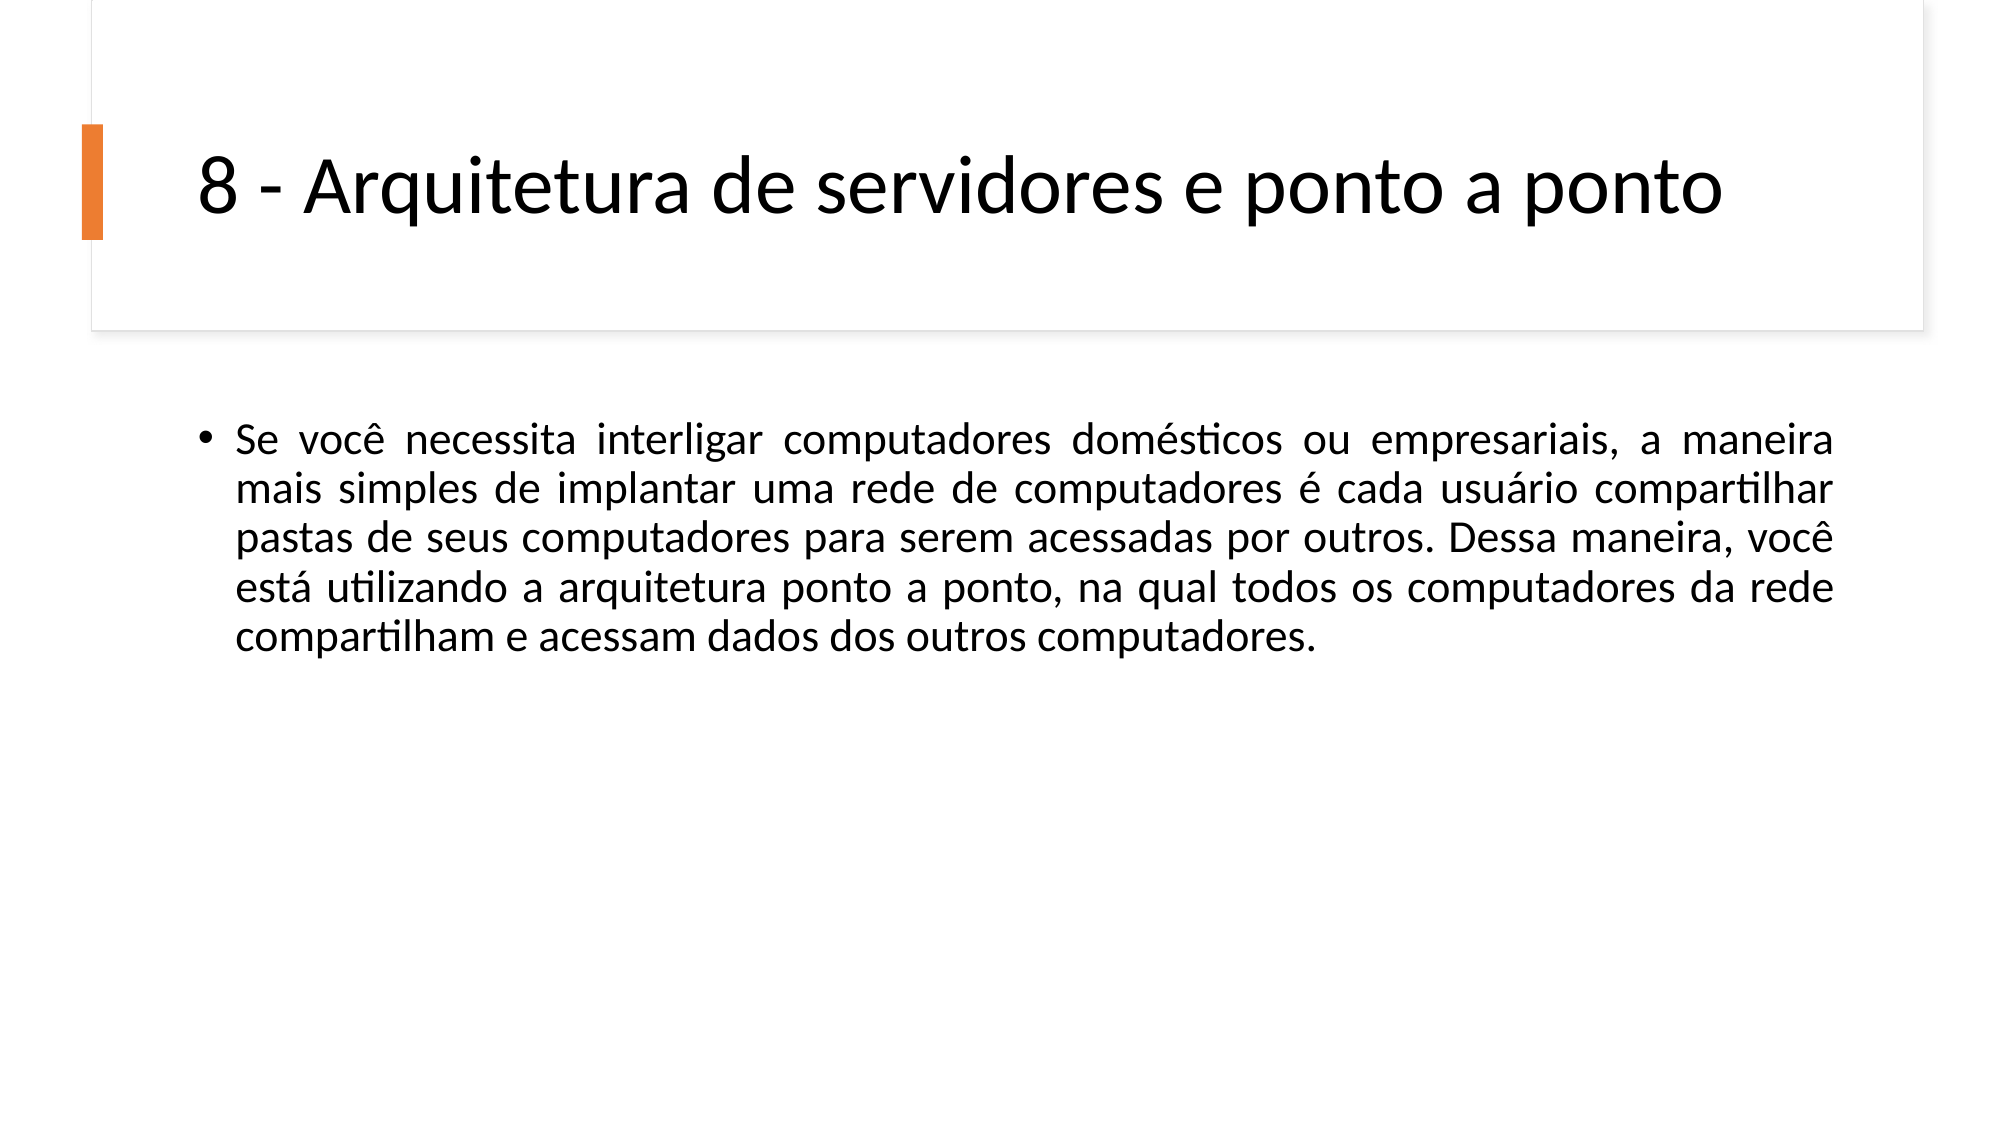

# 8 - Arquitetura de servidores e ponto a ponto

Se você necessita interligar computadores domésticos ou empresariais, a maneira mais simples de implantar uma rede de computadores é cada usuário compartilhar pastas de seus computadores para serem acessadas por outros. Dessa maneira, você está utilizando a arquitetura ponto a ponto, na qual todos os computadores da rede compartilham e acessam dados dos outros computadores.